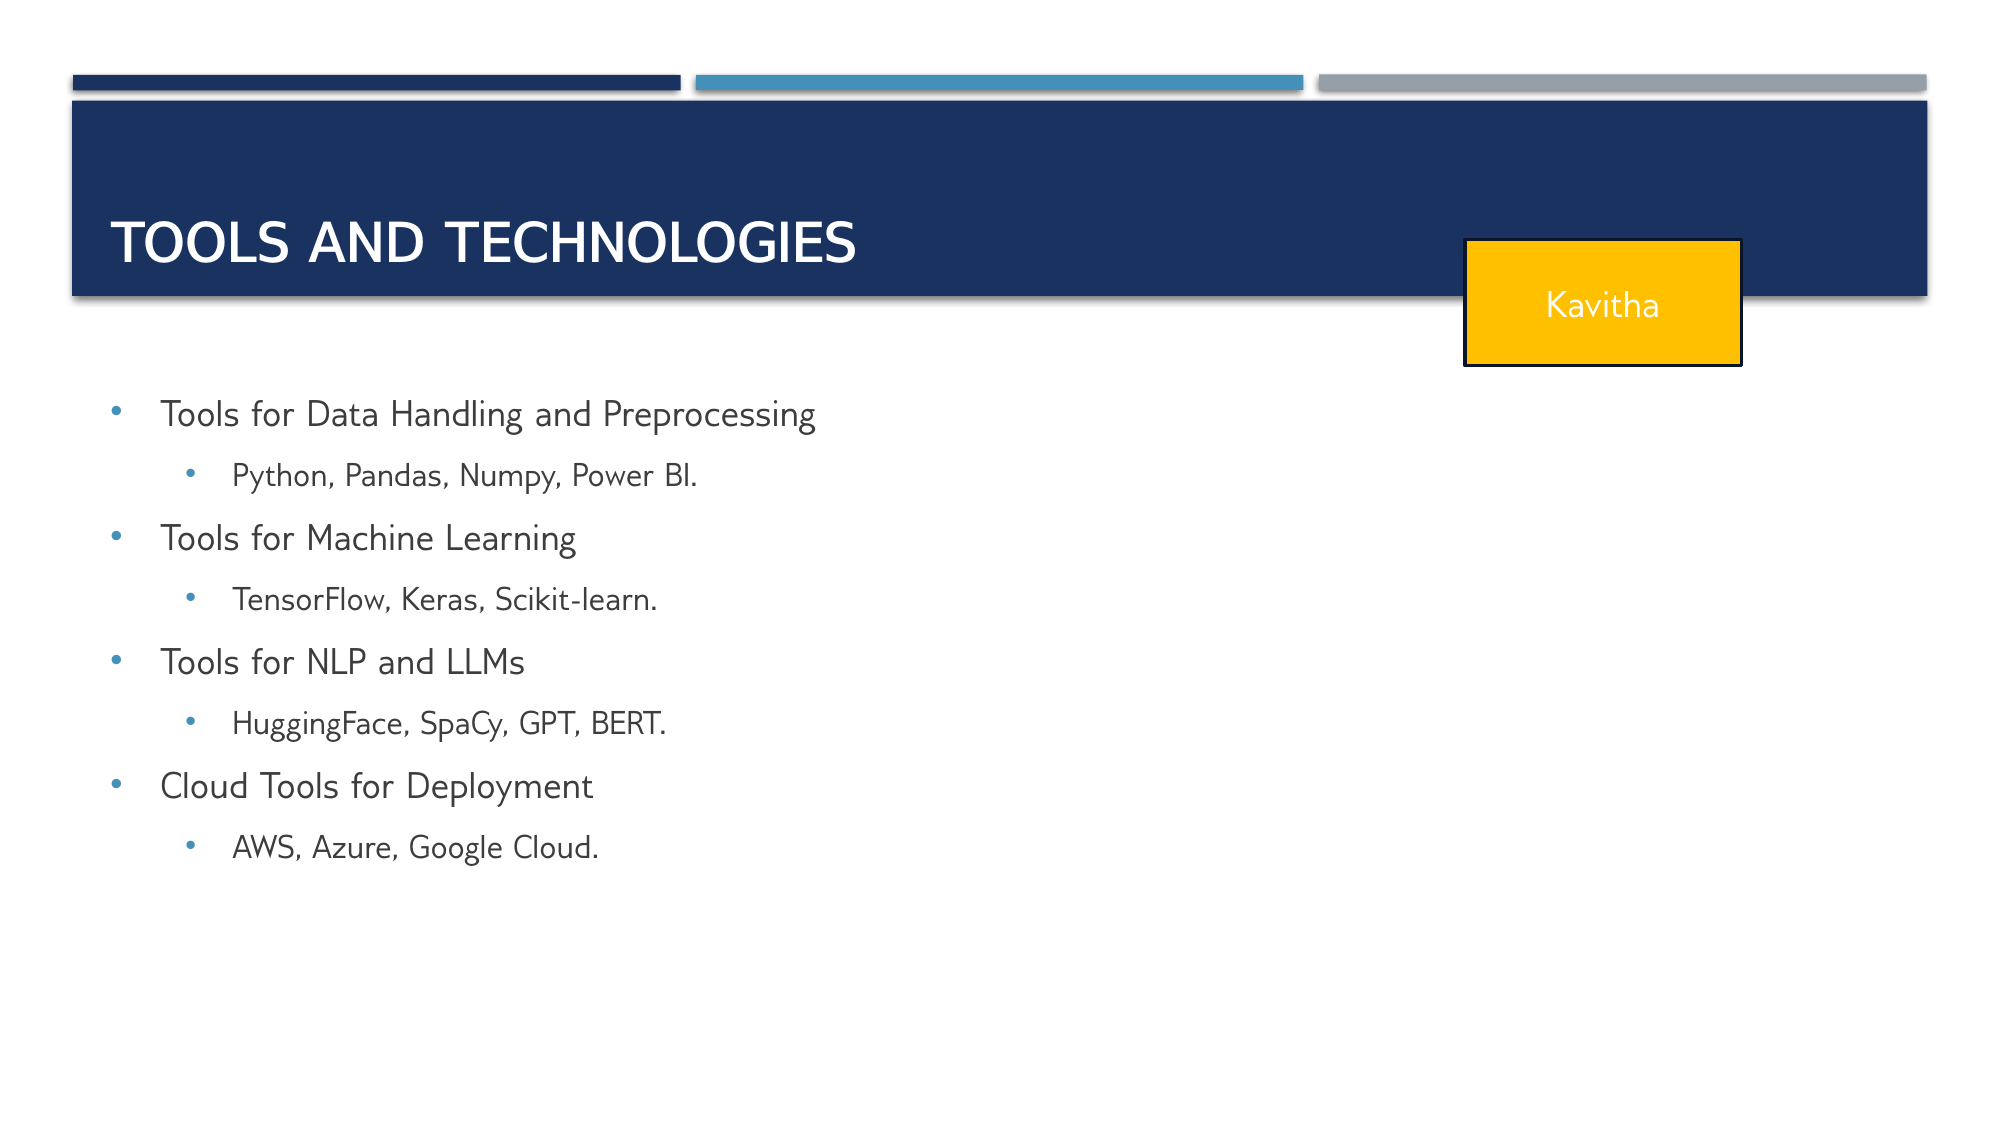

# Tools and Technologies
Kavitha
Tools for Data Handling and Preprocessing
Python, Pandas, Numpy, Power BI.
Tools for Machine Learning
TensorFlow, Keras, Scikit-learn.
Tools for NLP and LLMs
HuggingFace, SpaCy, GPT, BERT.
Cloud Tools for Deployment
AWS, Azure, Google Cloud.